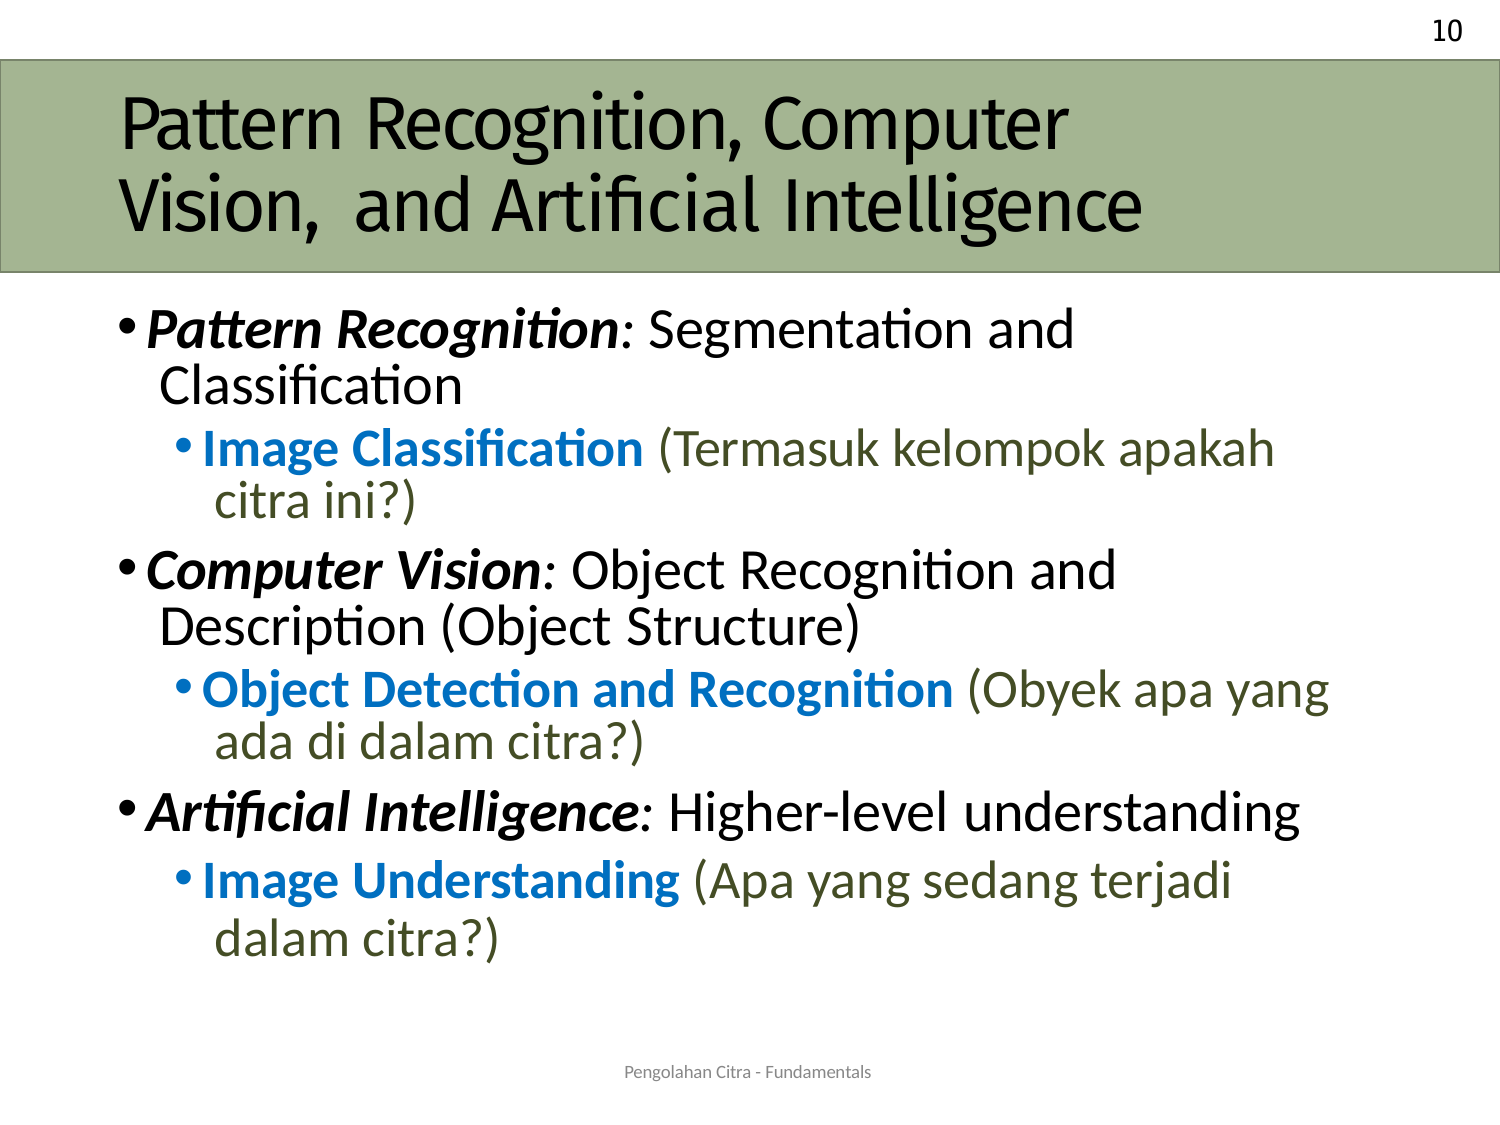

10
# Pattern Recognition, Computer Vision,  and Artificial Intelligence
Pattern Recognition: Segmentation and  Classification
Image Classification (Termasuk kelompok apakah  citra ini?)
Computer Vision: Object Recognition and  Description (Object Structure)
Object Detection and Recognition (Obyek apa yang  ada di dalam citra?)
Artificial Intelligence: Higher-level understanding
Image Understanding (Apa yang sedang terjadi  dalam citra?)
Pengolahan Citra - Fundamentals